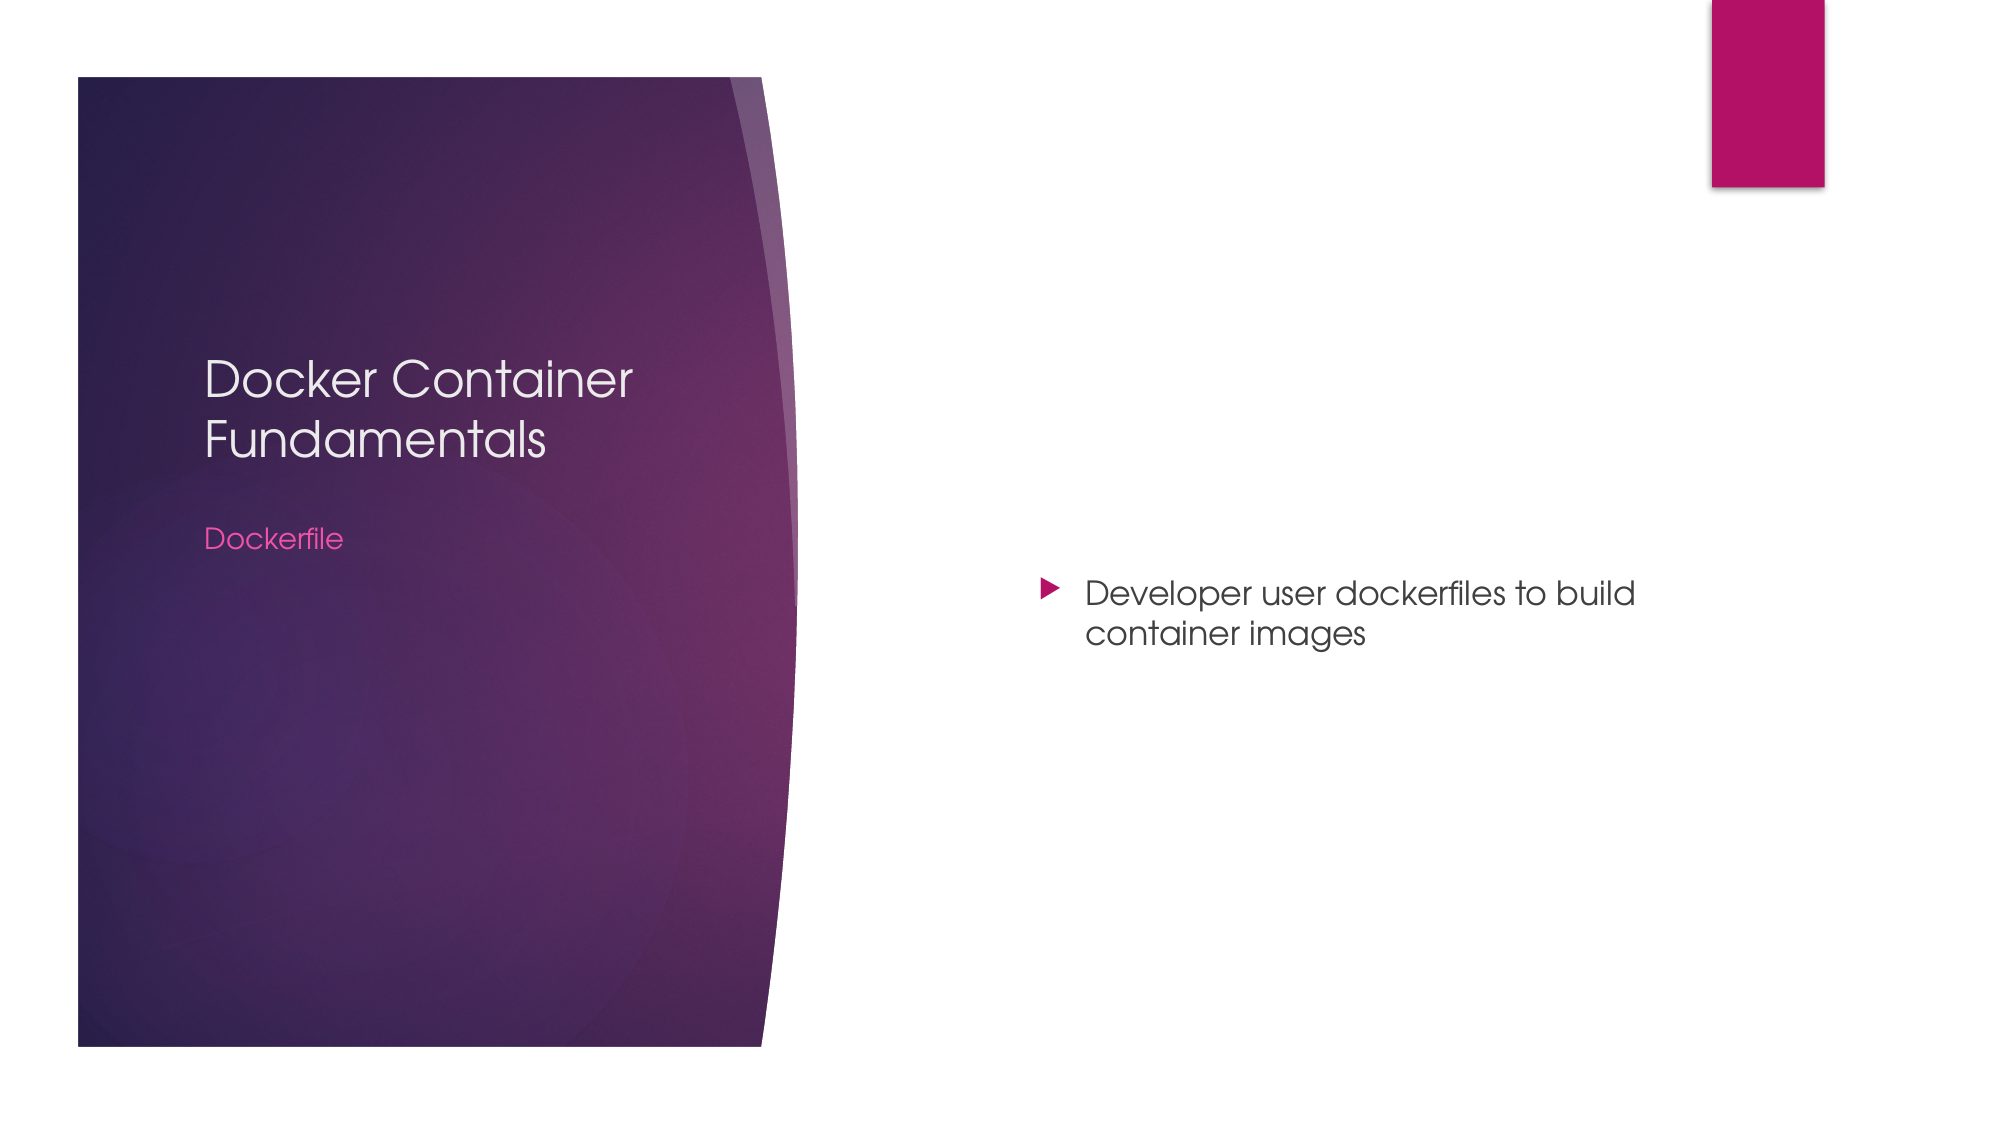

# Docker Container Fundamentals
Developer user dockerfiles to build container images
Dockerfile